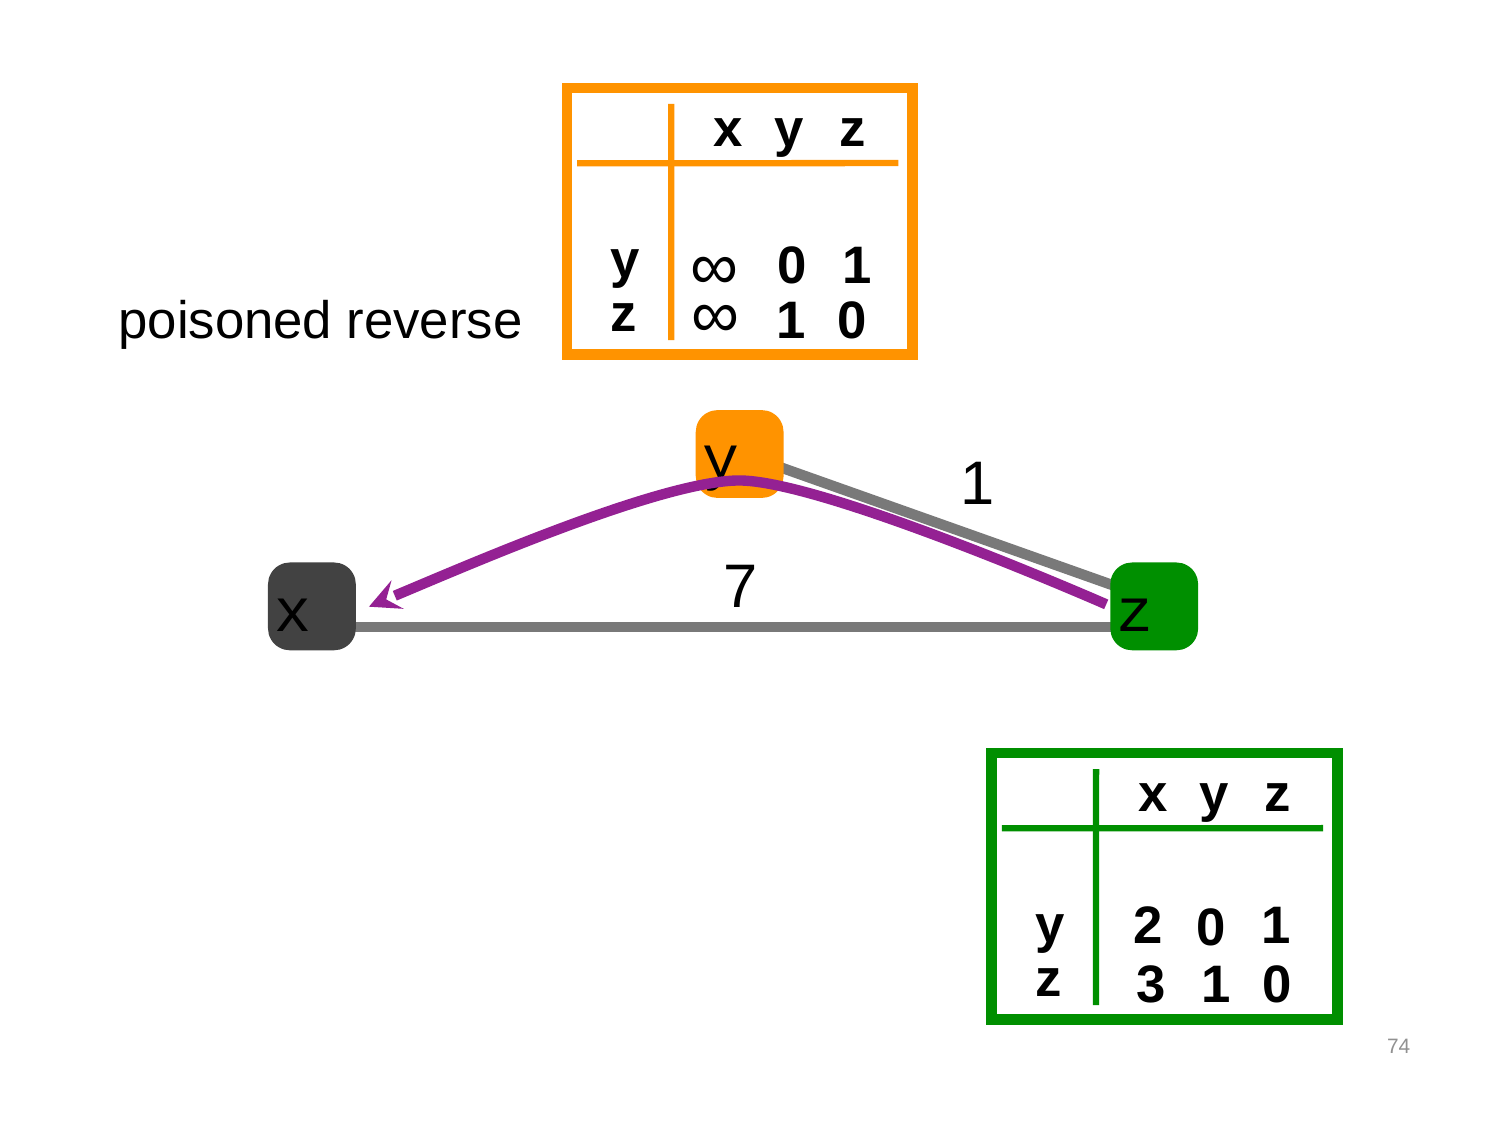

#

x
y
z

y
∞
0
1
∞
z
1
0
poisoned reverse
y
1

7
x
z

x
y
z

y
2
1
0
z
3
1
0
74